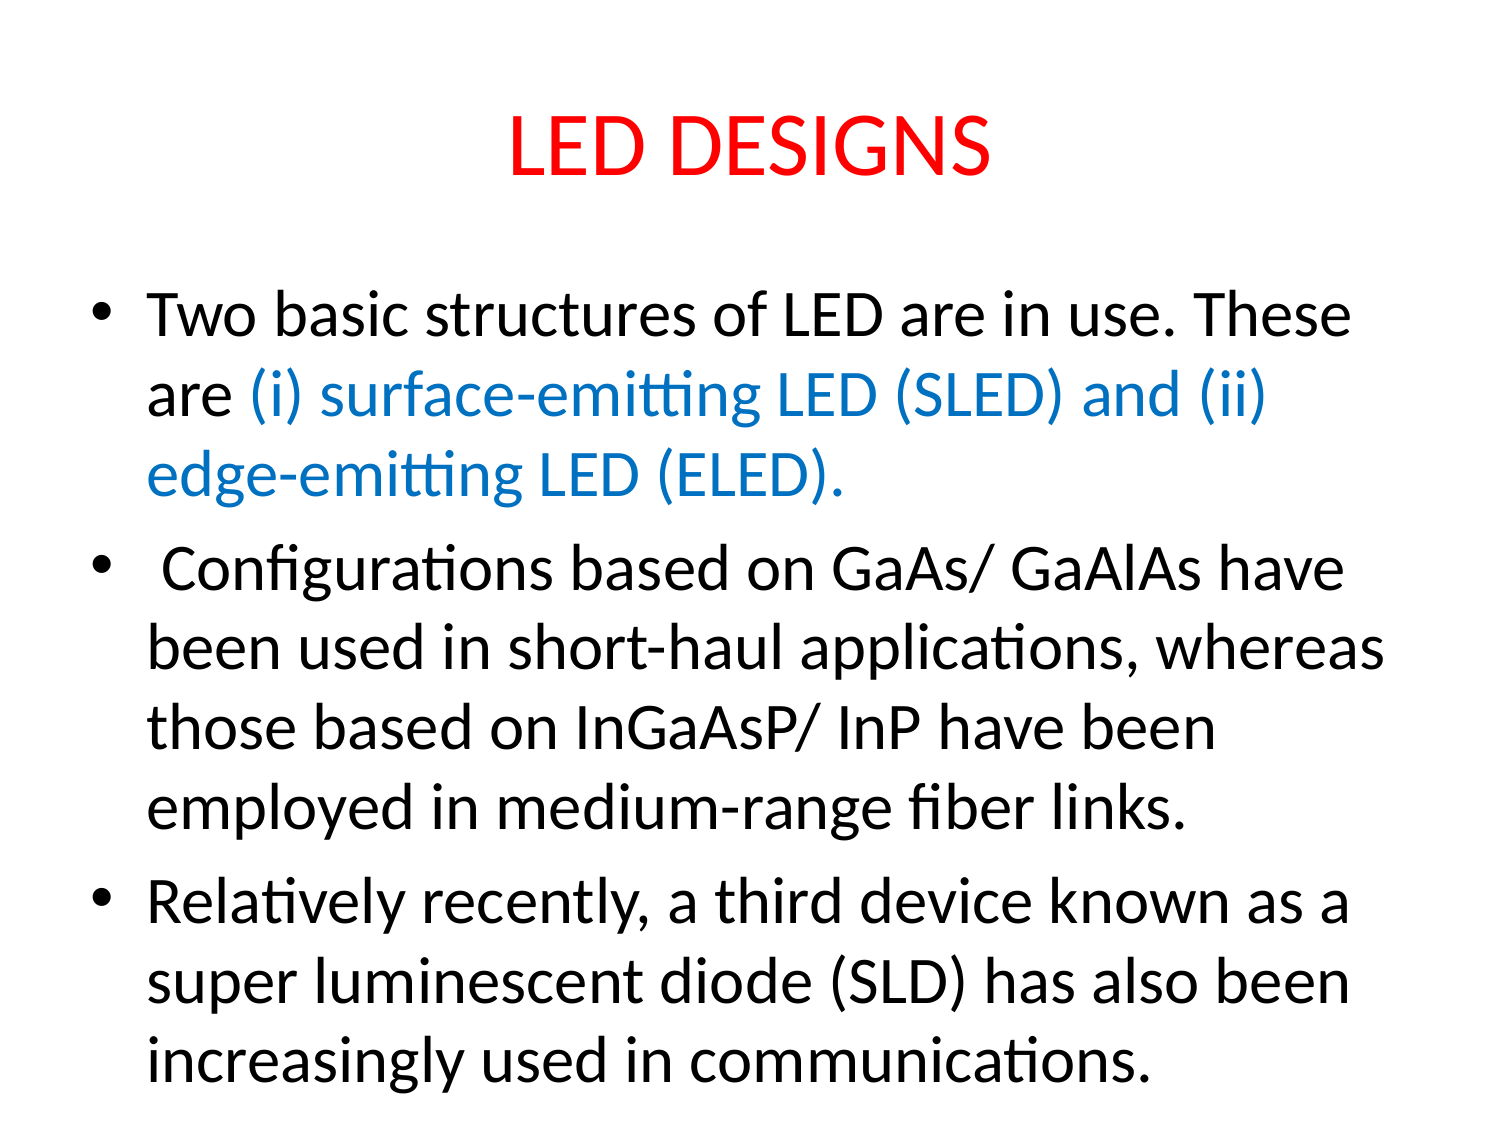

# LED DESIGNS
Two basic structures of LED are in use. These are (i) surface-emitting LED (SLED) and (ii) edge-emitting LED (ELED).
 Configurations based on GaAs/ GaAlAs have been used in short-haul applications, whereas those based on InGaAsP/ InP have been employed in medium-range fiber links.
Relatively recently, a third device known as a super luminescent diode (SLD) has also been increasingly used in communications.